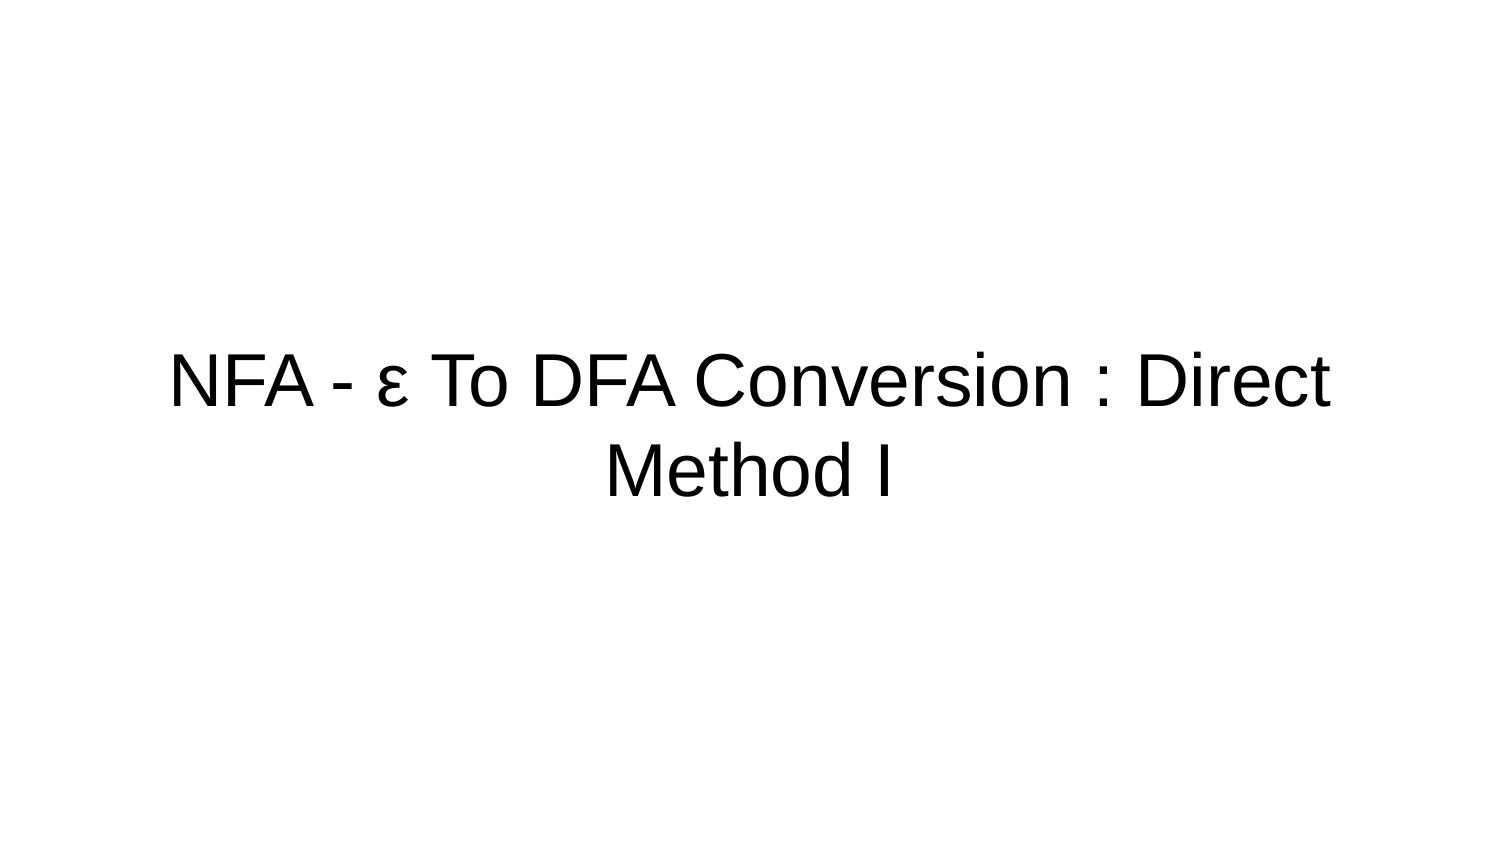

# NFA - ε To DFA Conversion : Direct Method I